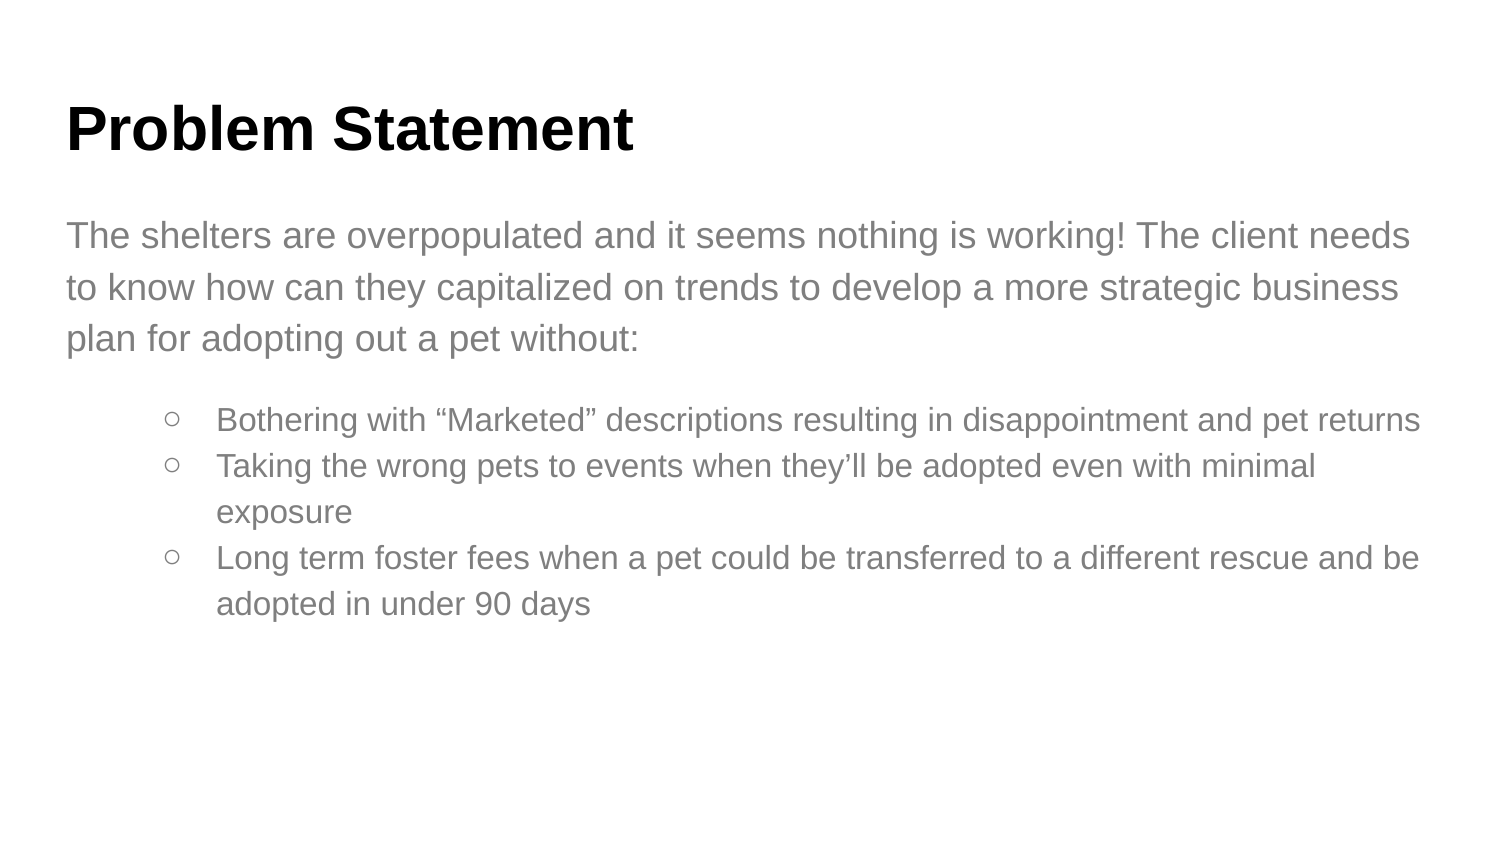

# Problem Statement
The shelters are overpopulated and it seems nothing is working! The client needs to know how can they capitalized on trends to develop a more strategic business plan for adopting out a pet without:
Bothering with “Marketed” descriptions resulting in disappointment and pet returns
Taking the wrong pets to events when they’ll be adopted even with minimal exposure
Long term foster fees when a pet could be transferred to a different rescue and be adopted in under 90 days